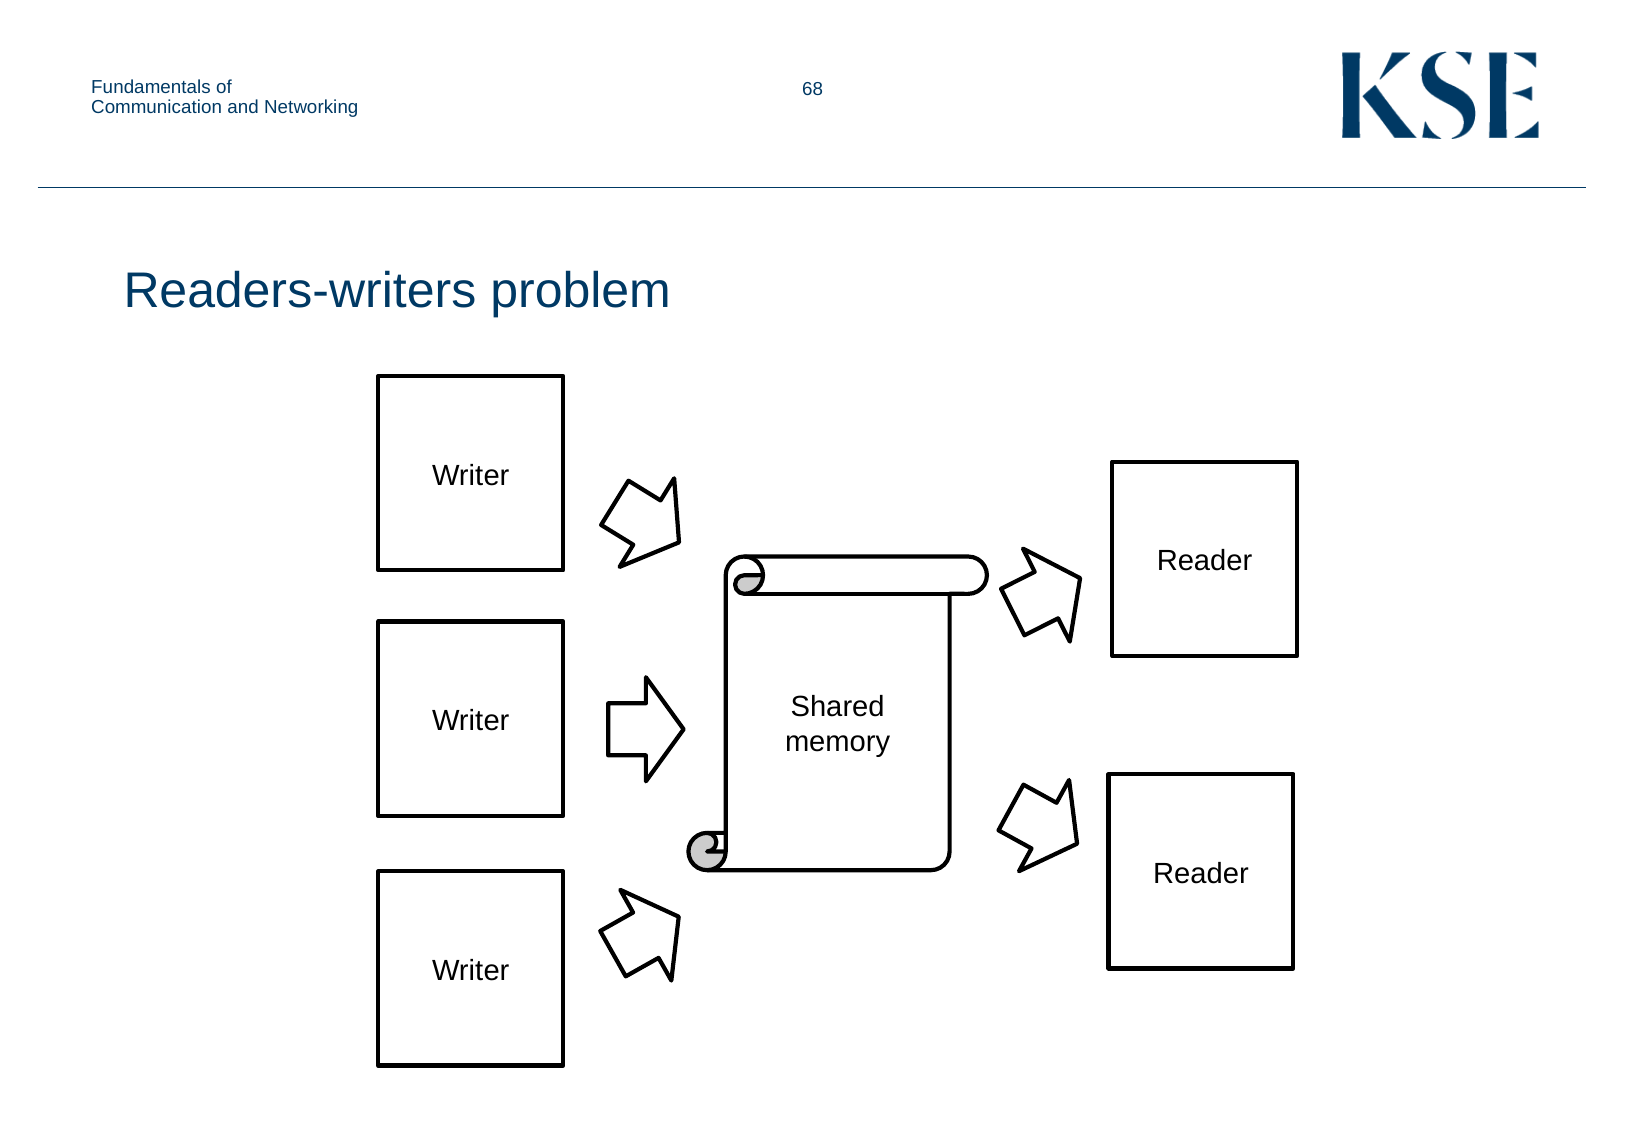

Fundamentals of Communication and Networking
Readers-writers problem
Writer
Reader

Shared memory

Writer

Reader

Writer